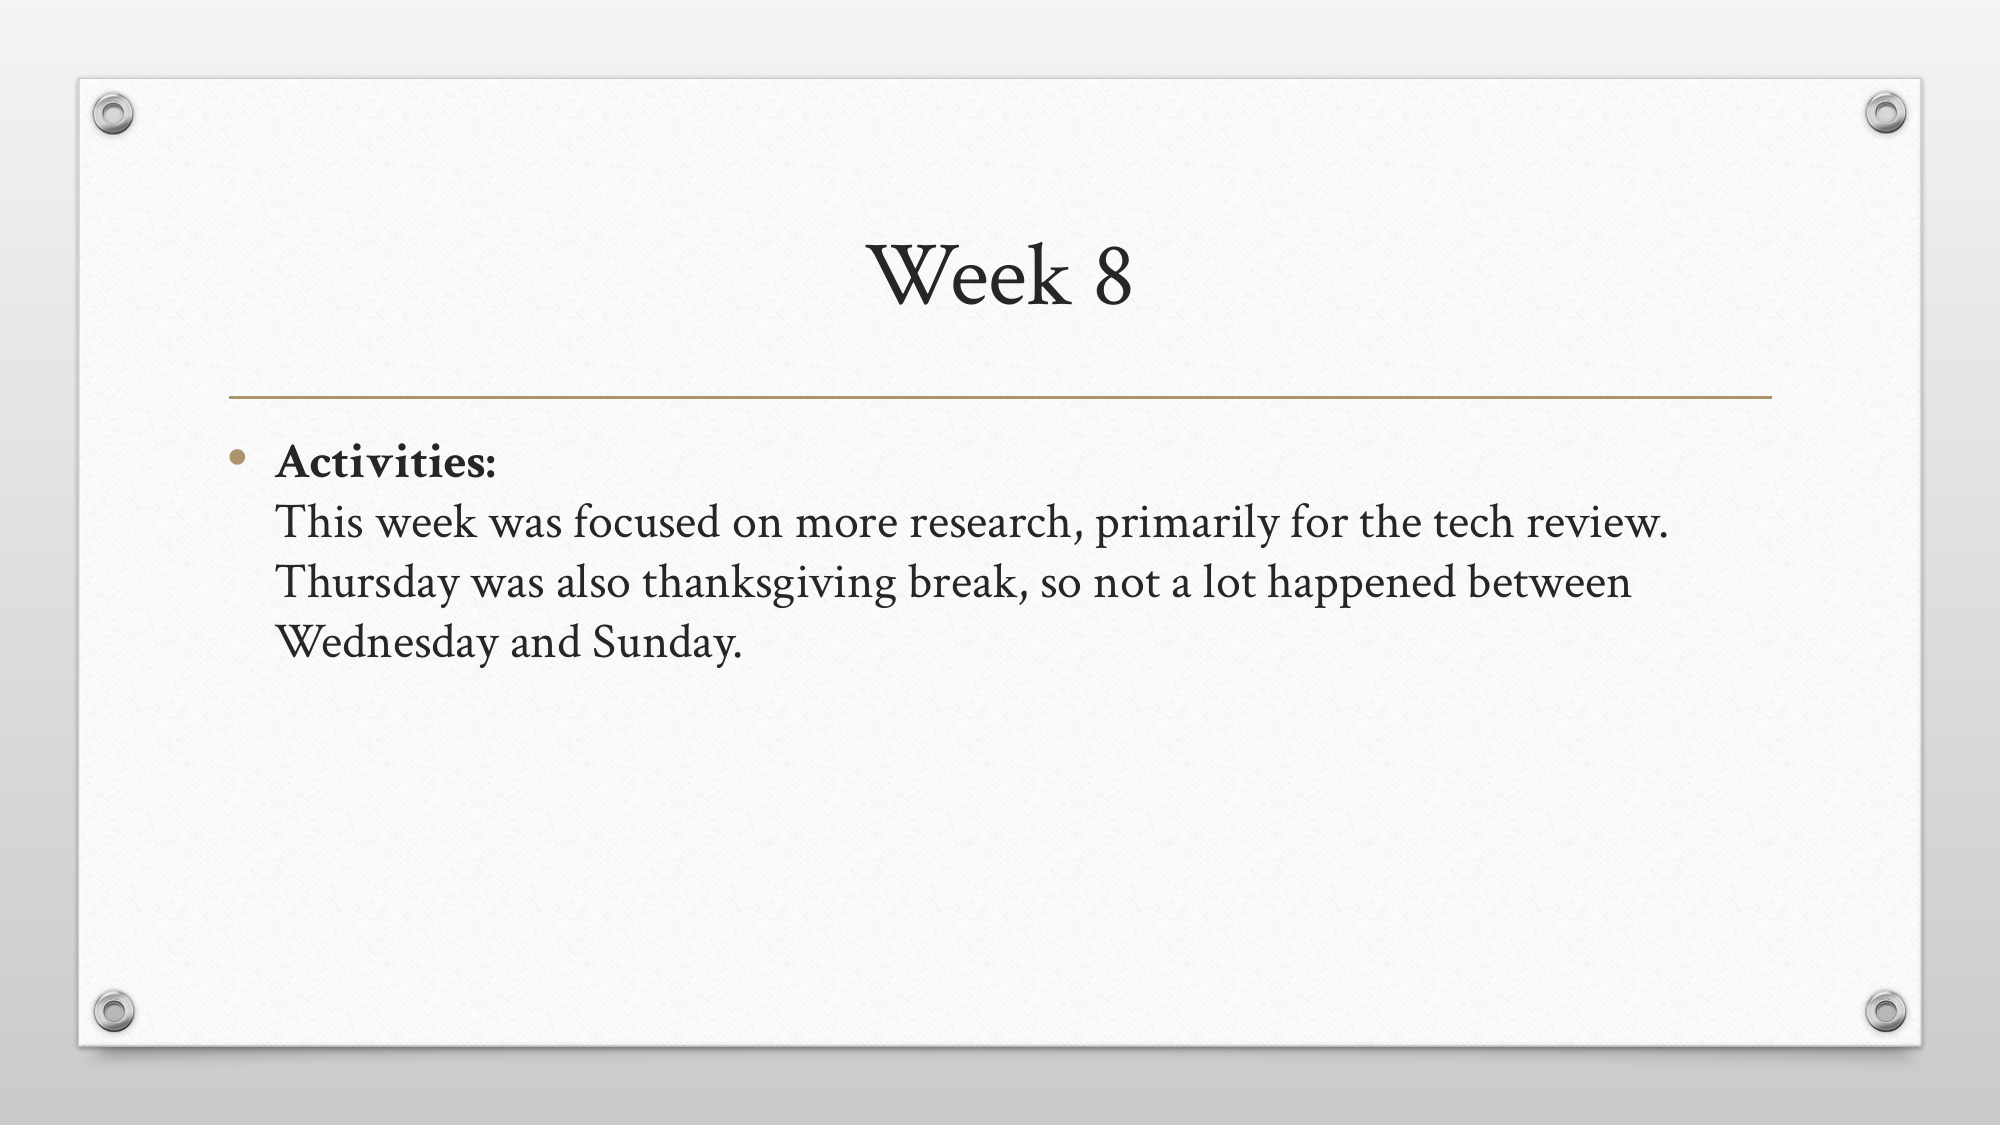

# Week 8
Activities:
This week was focused on more research, primarily for the tech review. Thursday was also thanksgiving break, so not a lot happened between Wednesday and Sunday.